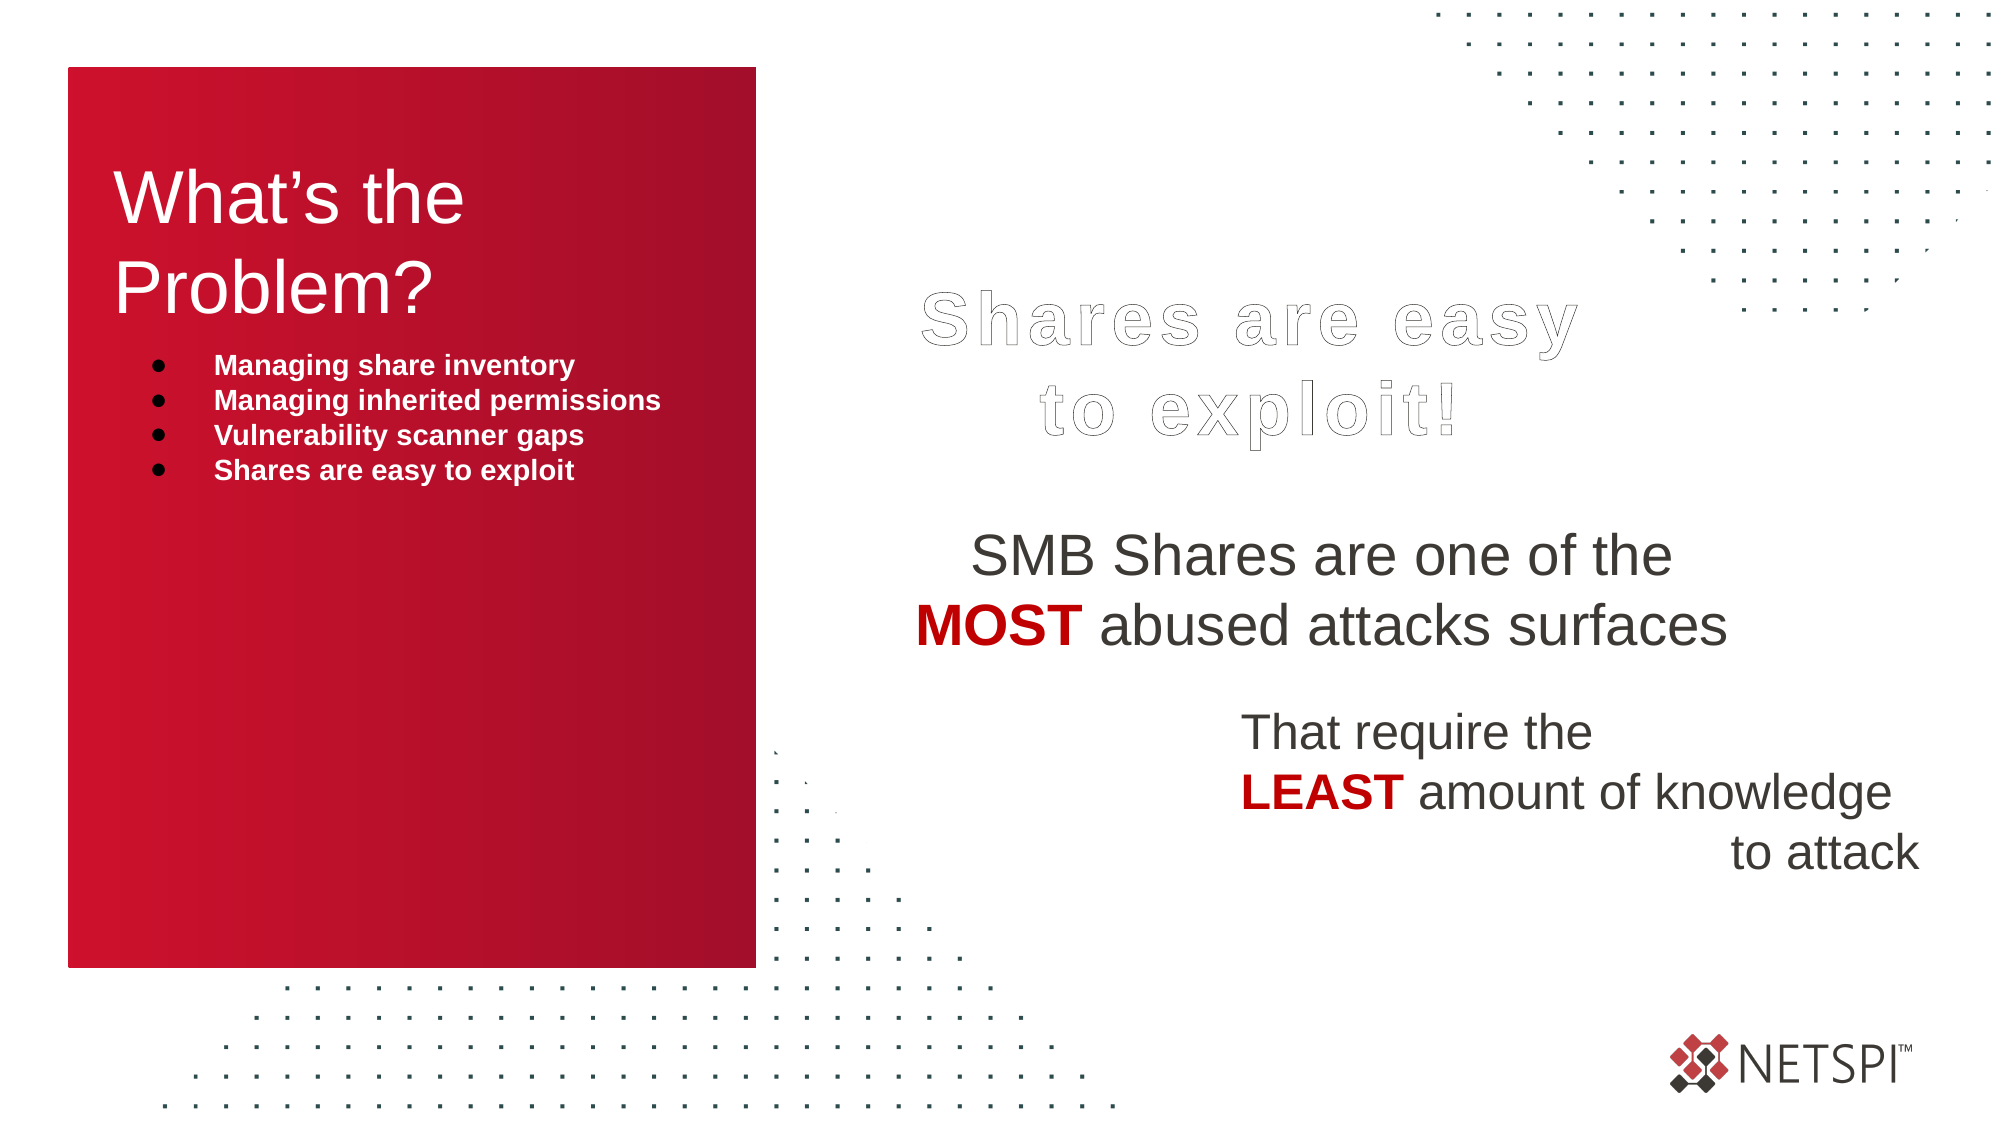

# What’s the Problem?
Shares are easy
to exploit!
Managing share inventory
Managing inherited permissions
Vulnerability scanner gaps
Shares are easy to exploit
SMB Shares are one of the
MOST abused attacks surfaces
That require the
LEAST amount of knowledge
                                   to attack